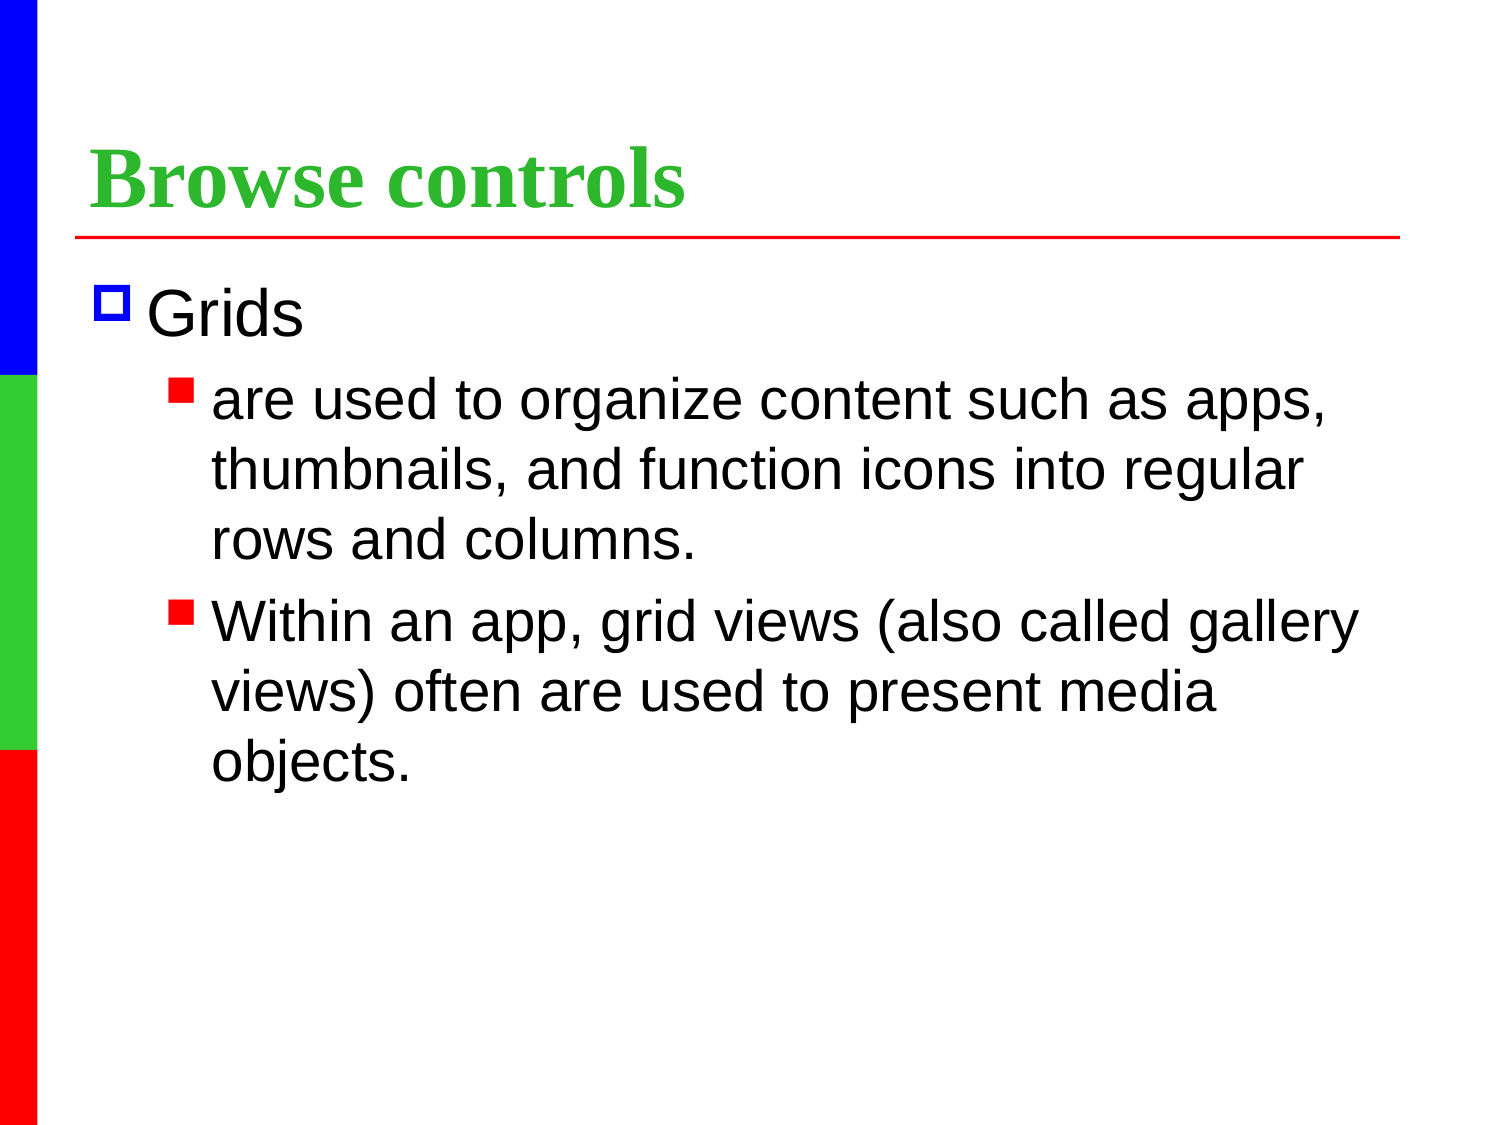

# Browse controls
Grids
are used to organize content such as apps, thumbnails, and function icons into regular rows and columns.
Within an app, grid views (also called gallery views) often are used to present media objects.